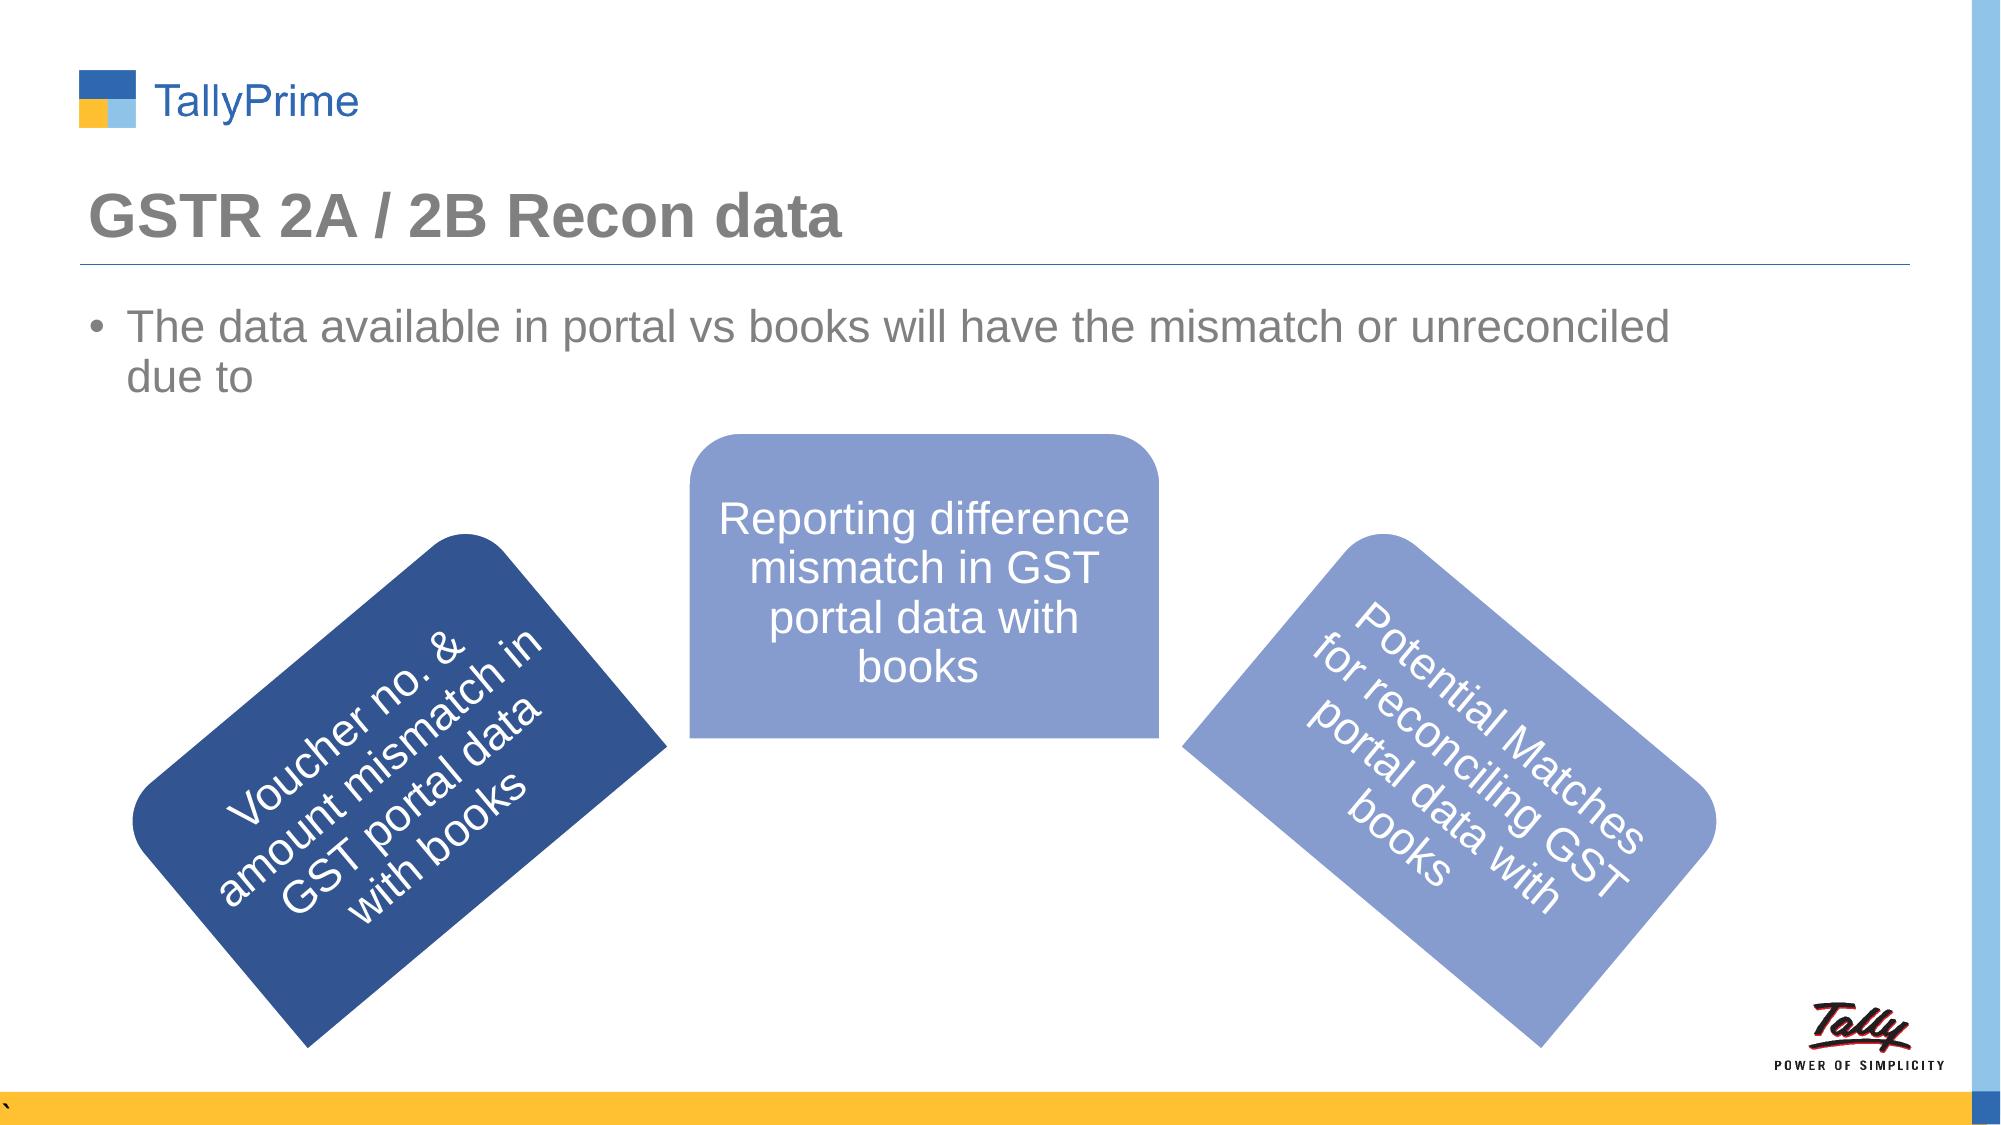

# GSTR 2A / 2B Recon data
The data available in portal vs books will have the mismatch or unreconciled due to

Voucher no. & amount mismatch in GST portal data with books
Reporting difference mismatch in GST portal data with books
Potential Matches for reconciling GST portal data with books